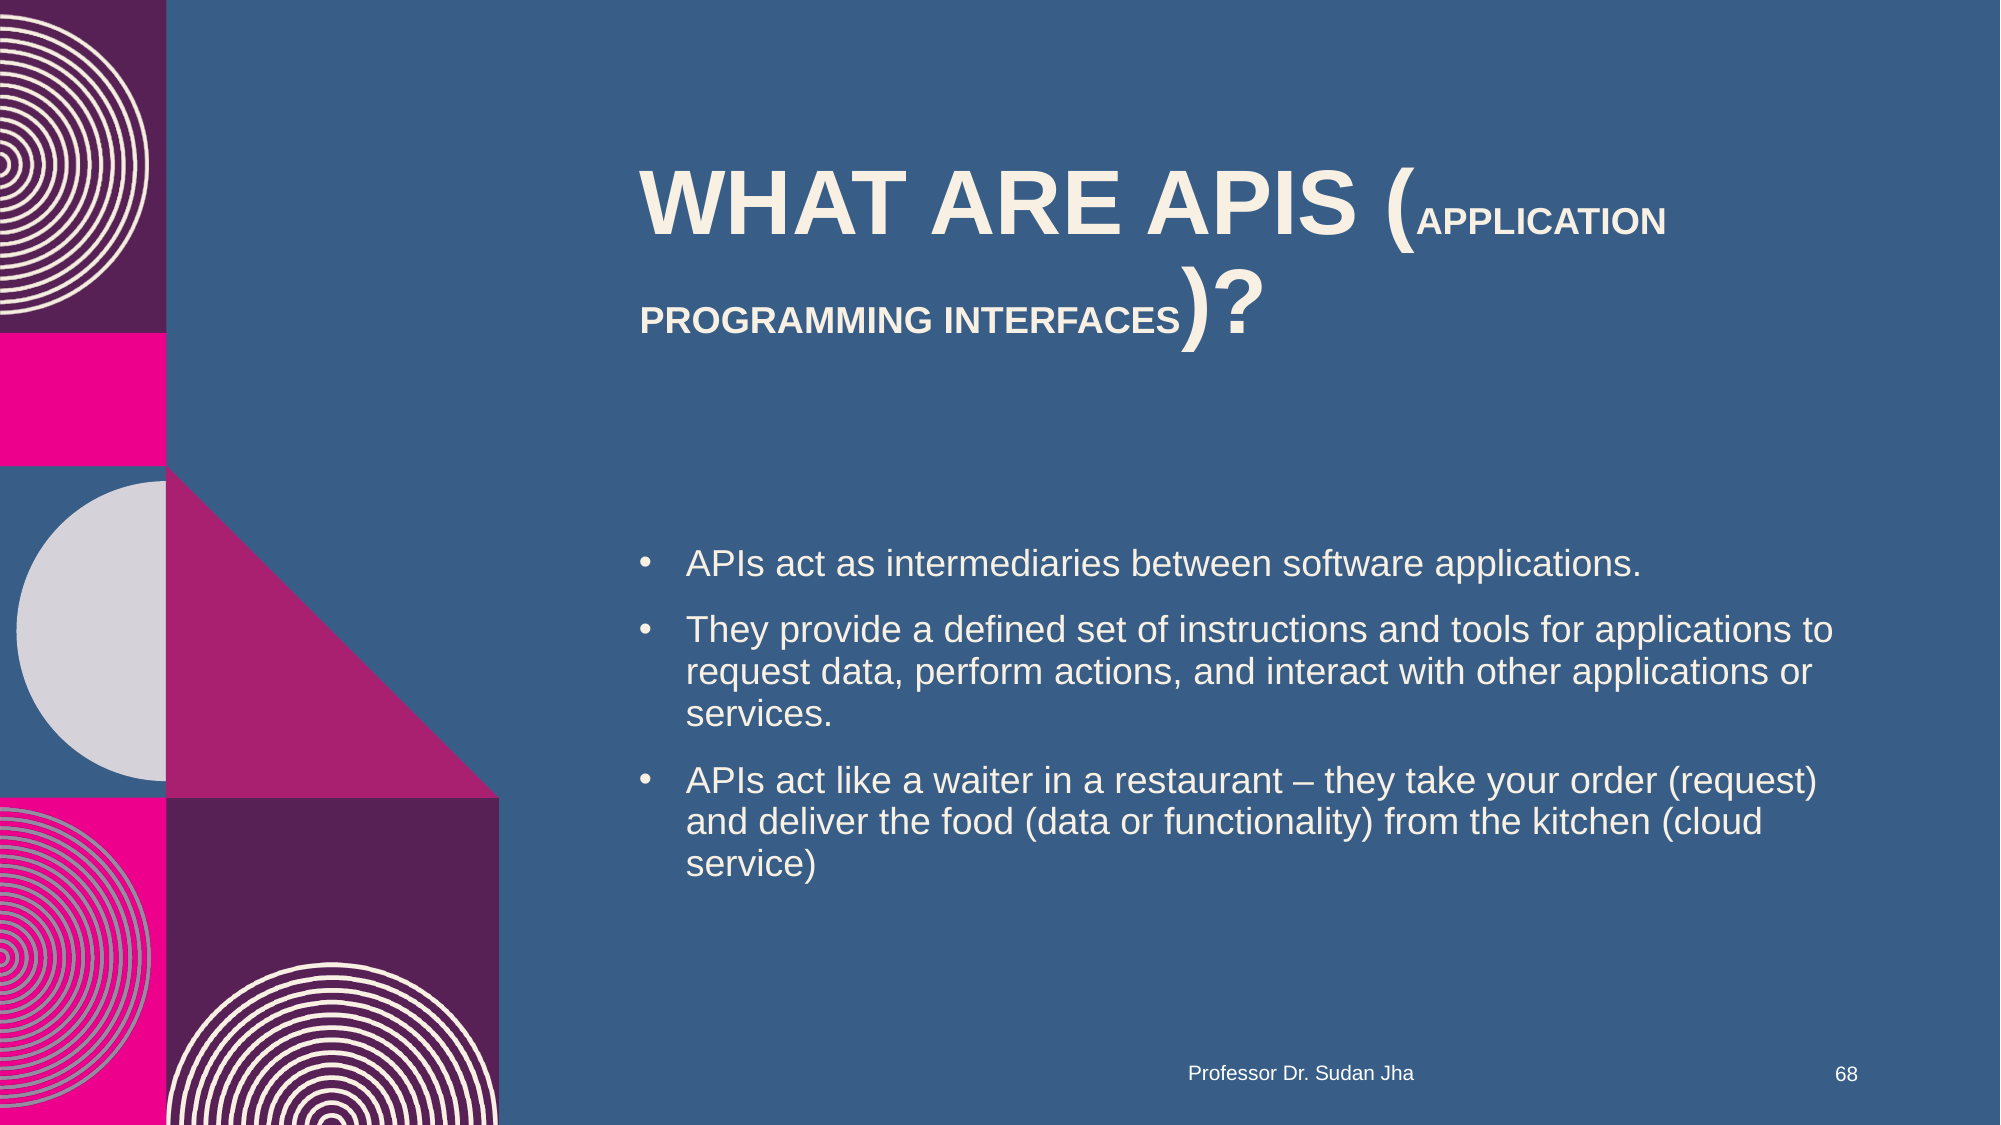

# What are APIs (Application Programming Interfaces)?
APIs act as intermediaries between software applications.
They provide a defined set of instructions and tools for applications to request data, perform actions, and interact with other applications or services.
APIs act like a waiter in a restaurant – they take your order (request) and deliver the food (data or functionality) from the kitchen (cloud service)

Professor Dr. Sudan Jha
68